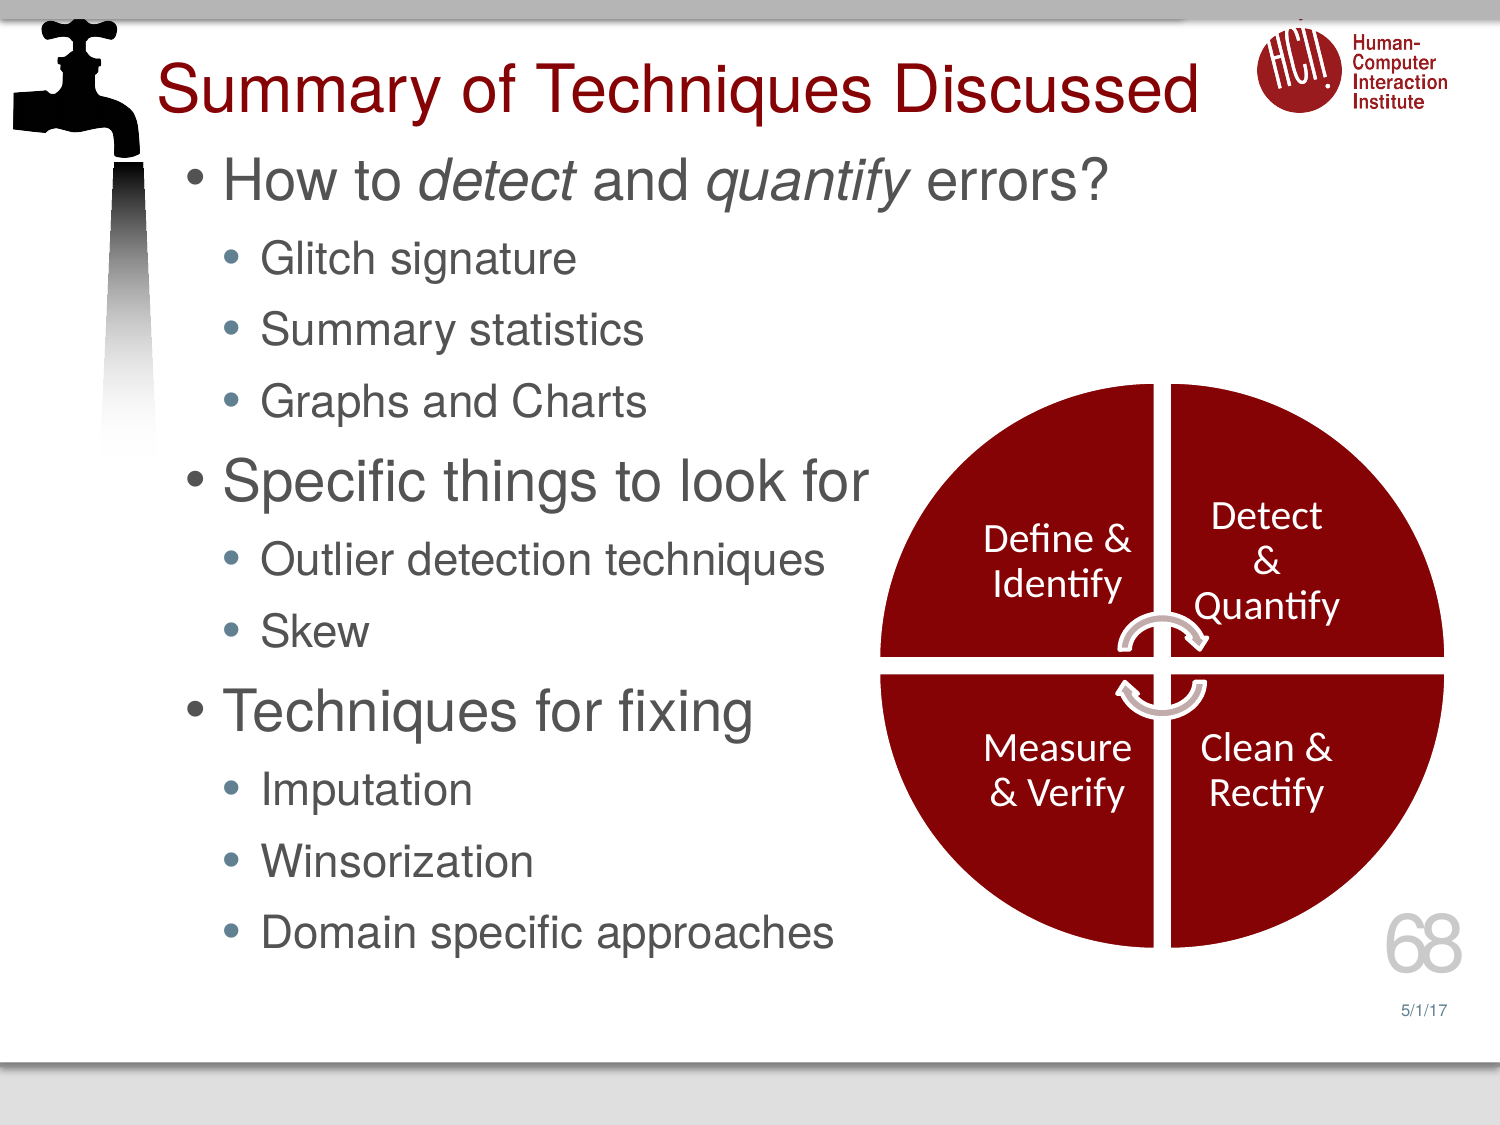

# Summary of Techniques Discussed
How to detect and quantify errors?
Glitch signature
Summary statistics
Graphs and Charts
Specific things to look for
Outlier detection techniques
Skew
Techniques for fixing
Imputation
Winsorization
Domain specific approaches

Define & Identify
Detect & Quantify
Clean & Rectify
Measure & Verify
68
5/1/17